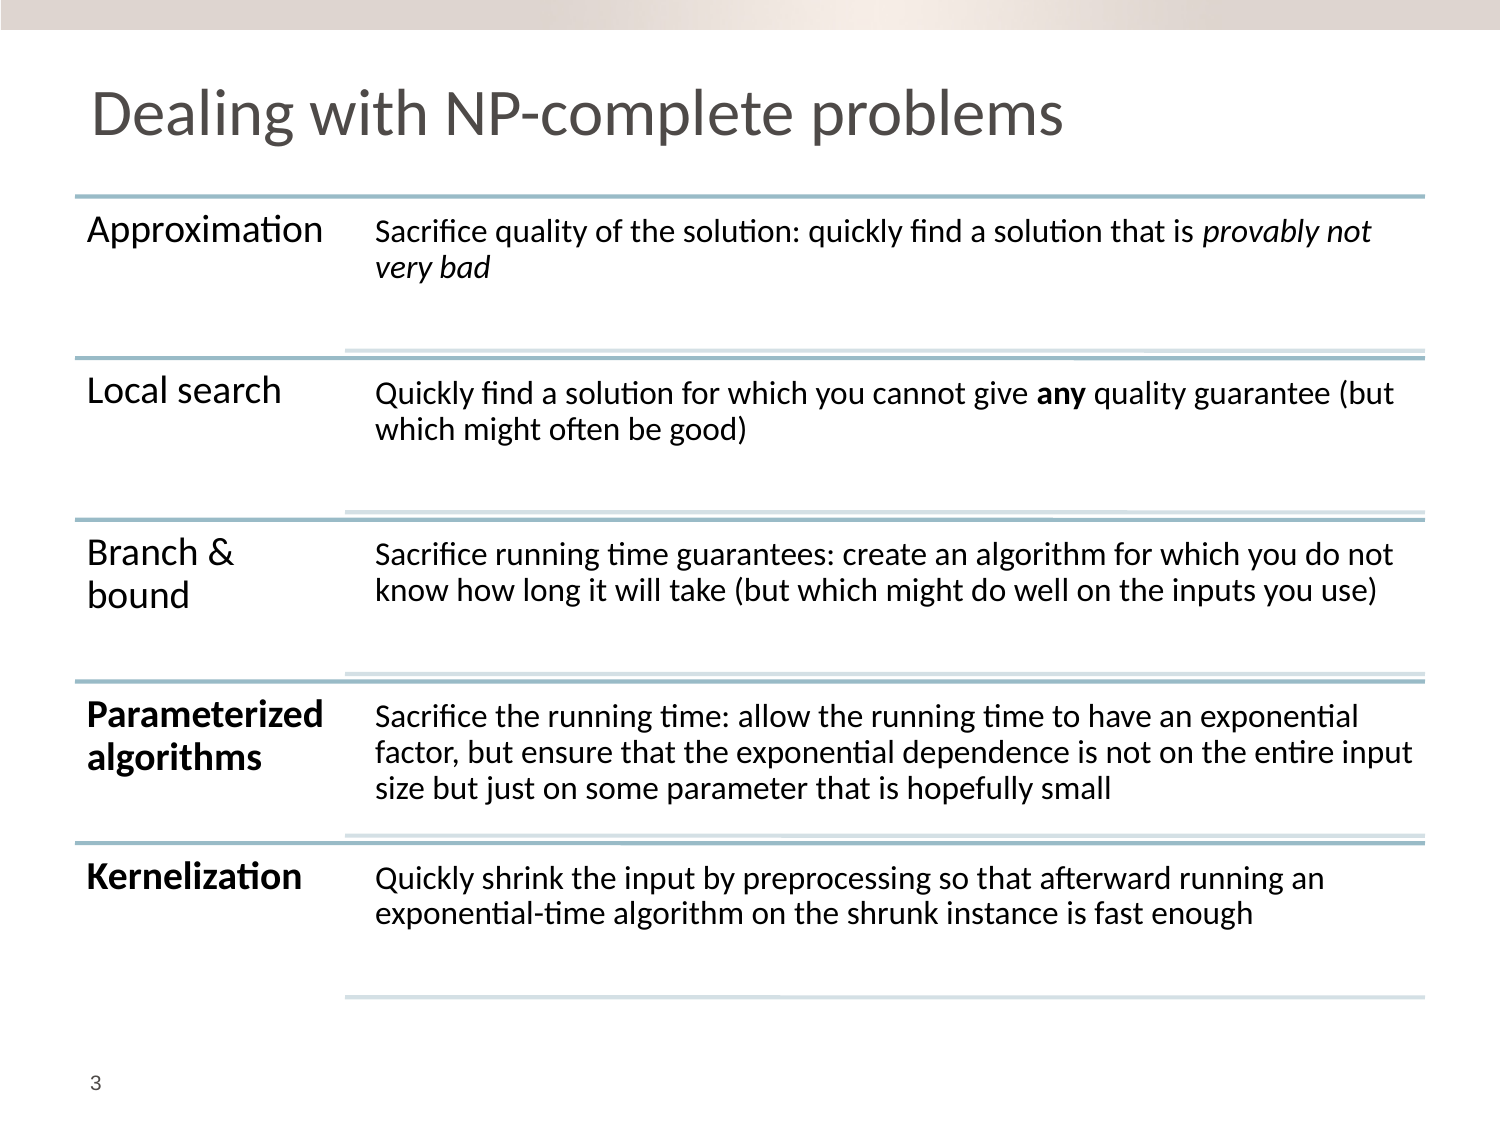

# Dealing with NP-complete problems

Approximation
Sacrifice quality of the solution: quickly find a solution that is provably not very bad

Local search
Quickly find a solution for which you cannot give any quality guarantee (but which might often be good)

Branch & bound
Sacrifice running time guarantees: create an algorithm for which you do not know how long it will take (but which might do well on the inputs you use)

Parameterized algorithms
Sacrifice the running time: allow the running time to have an exponential factor, but ensure that the exponential dependence is not on the entire input size but just on some parameter that is hopefully small

Kernelization
Quickly shrink the input by preprocessing so that afterward running an exponential-time algorithm on the shrunk instance is fast enough

3